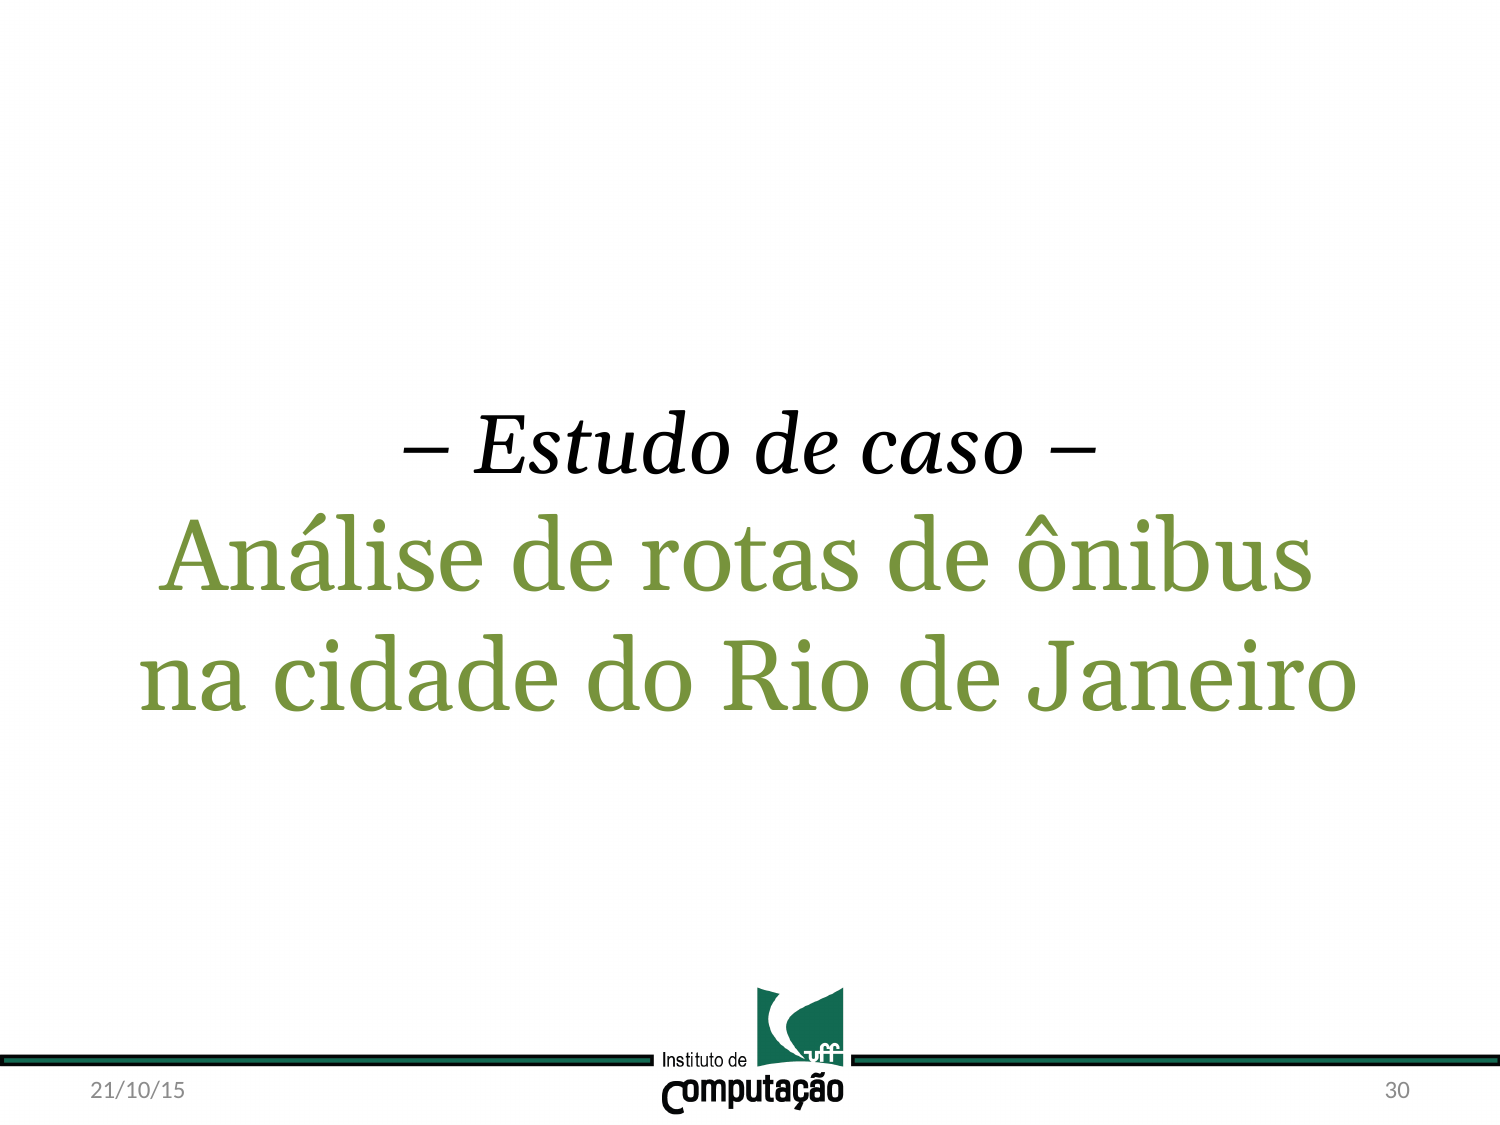

– Estudo de caso –
Análise de rotas de ônibus
na cidade do Rio de Janeiro
21/10/15
30